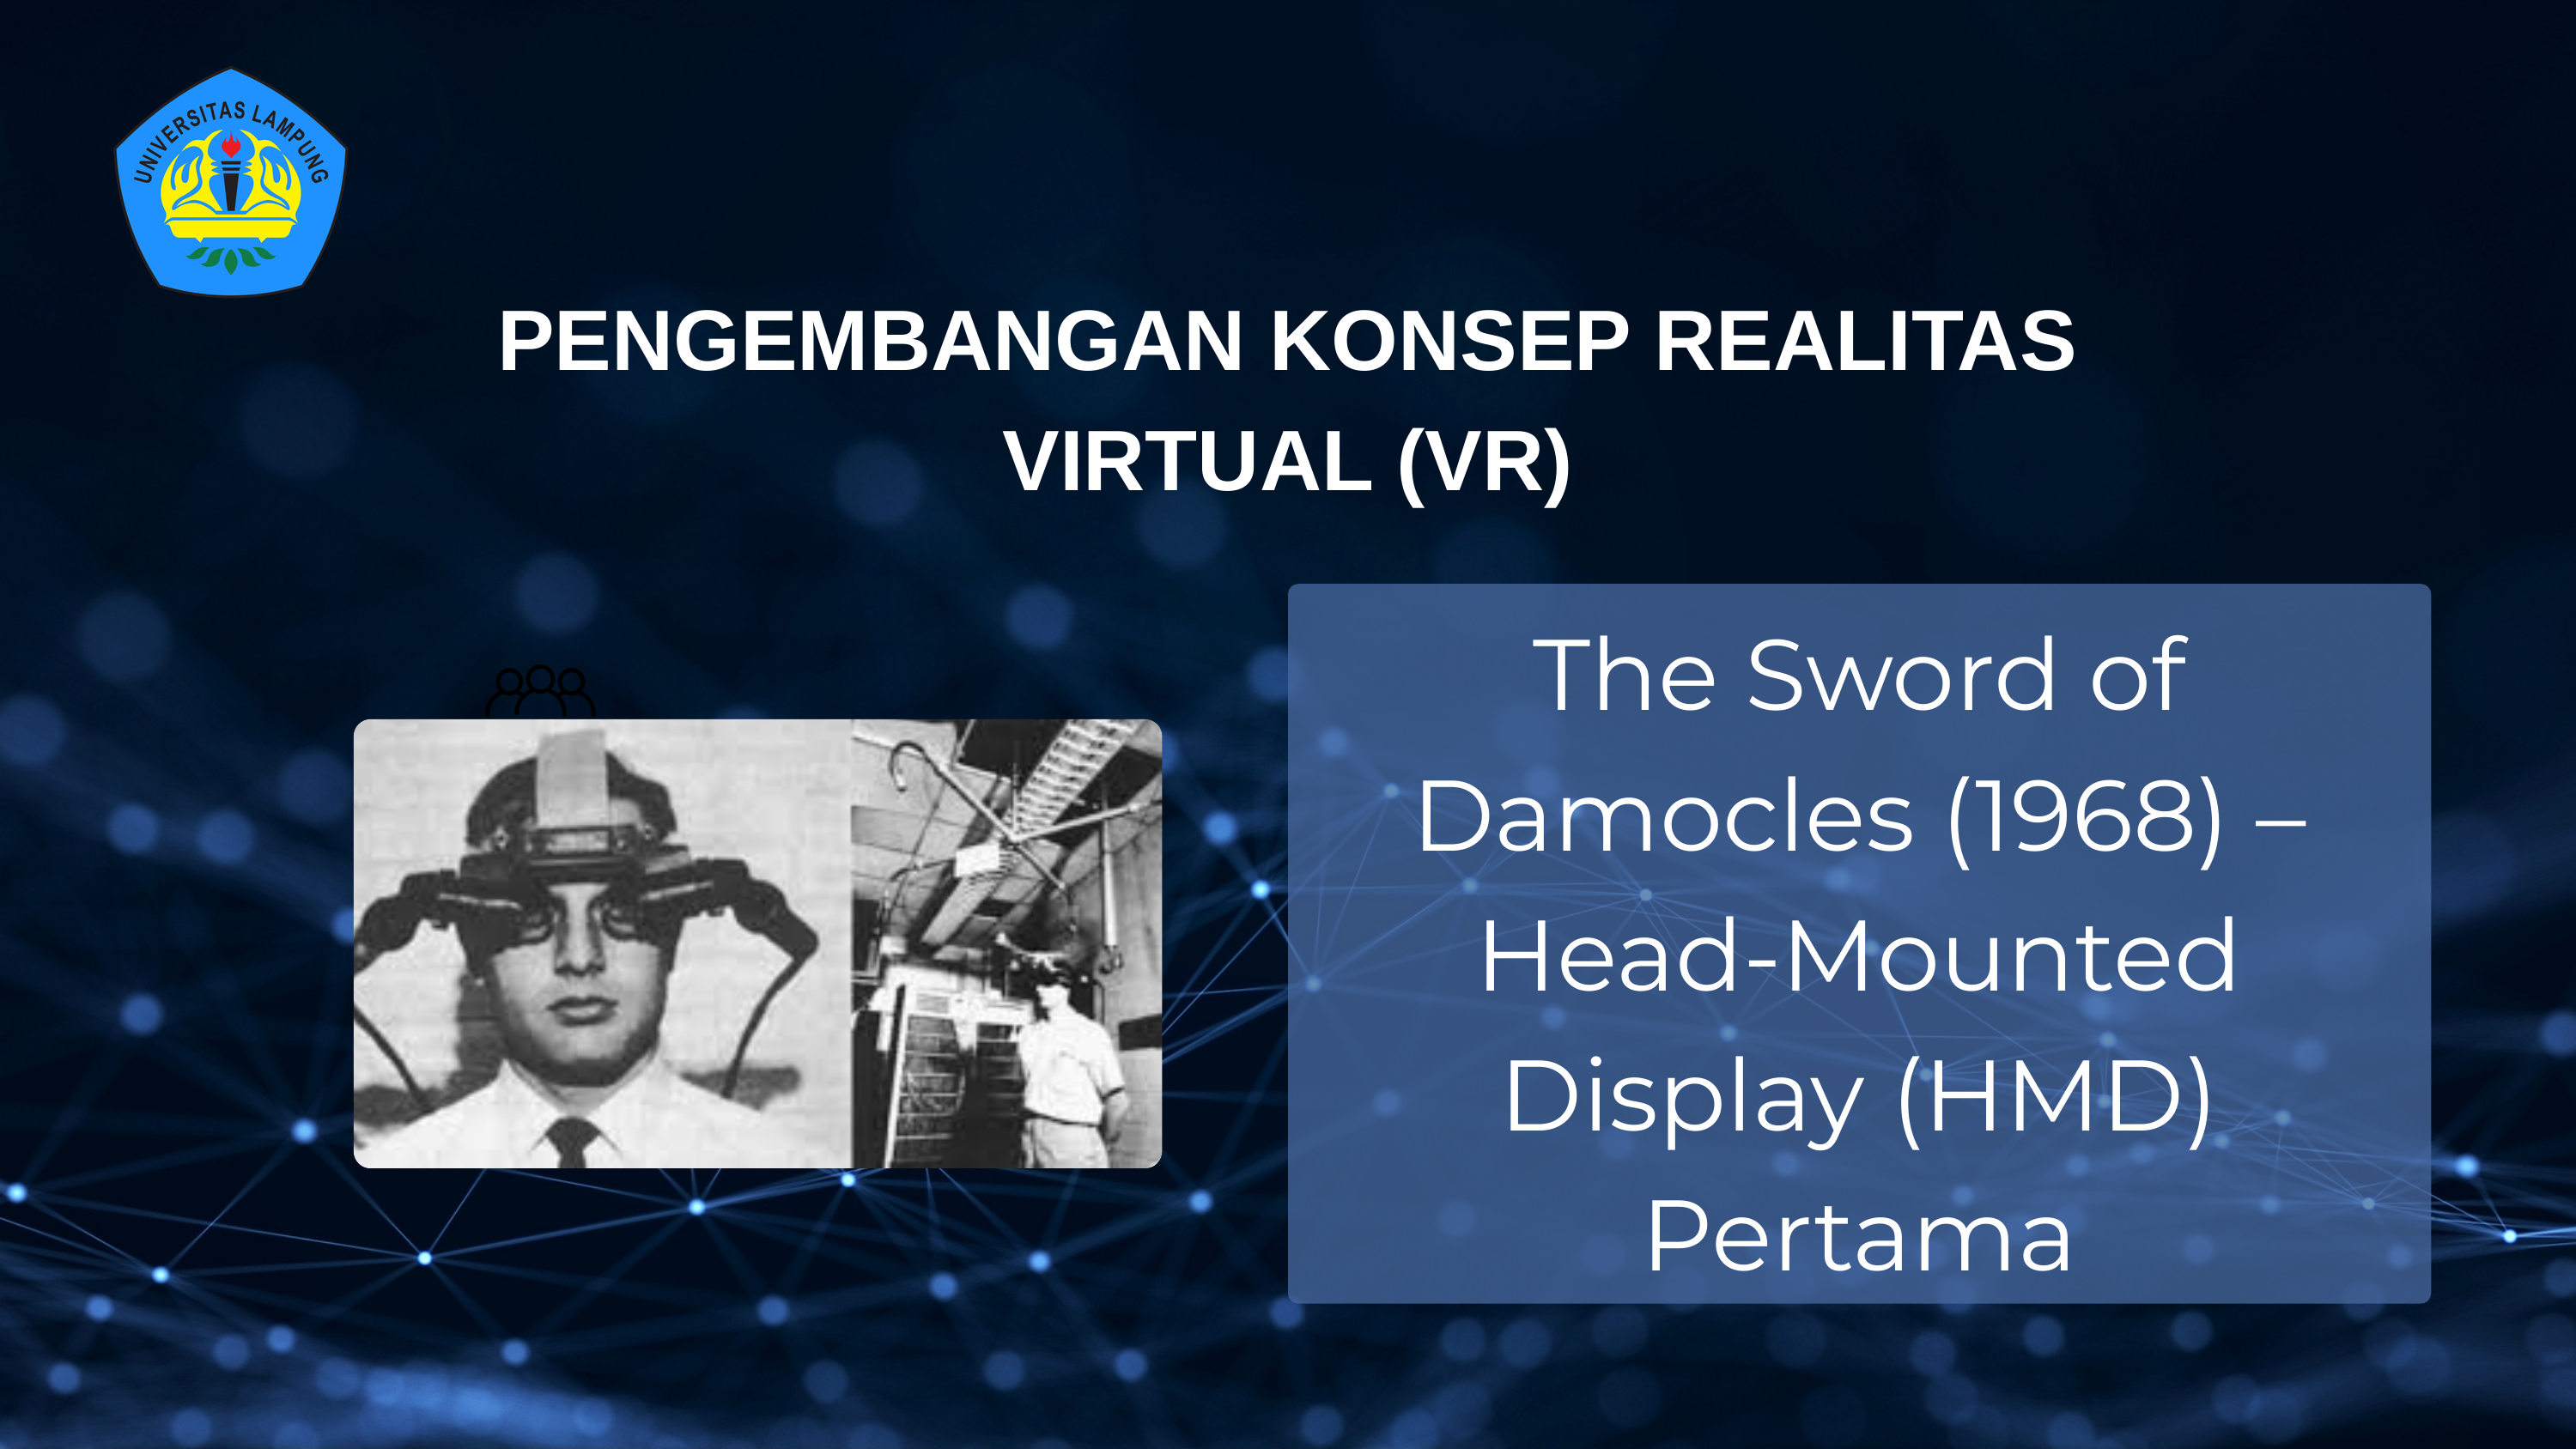

PENGEMBANGAN KONSEP REALITAS VIRTUAL (VR)

The Sword of Damocles (1968) – Head-Mounted Display (HMD) Pertama

Direct Competitors
Identify key players offering similar products or service in the target market. Analyze their strengths, weakness, and market share. This helps understand your competitive position and potential threats.